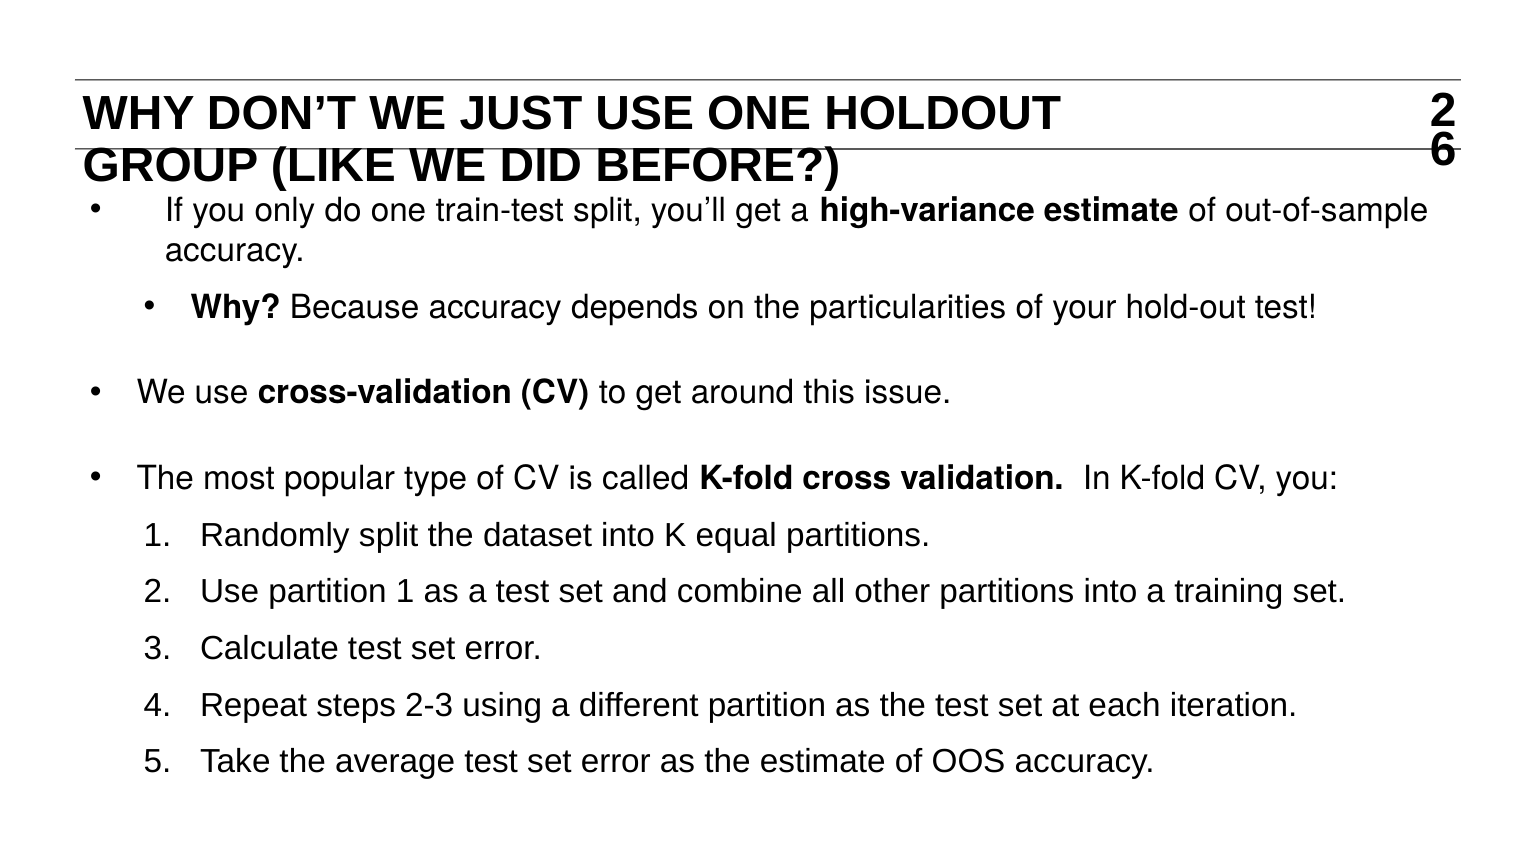

Why don’t we just use one holdout group (like we did before?)

26
If you only do one train-test split, you’ll get a high-variance estimate of out-of-sample accuracy.
Why? Because accuracy depends on the particularities of your hold-out test!

We use cross-validation (CV) to get around this issue.

The most popular type of CV is called K-fold cross validation.  In K-fold CV, you:
Randomly split the dataset into K equal partitions.
Use partition 1 as a test set and combine all other partitions into a training set.
Calculate test set error.
Repeat steps 2-3 using a different partition as the test set at each iteration.
Take the average test set error as the estimate of OOS accuracy.